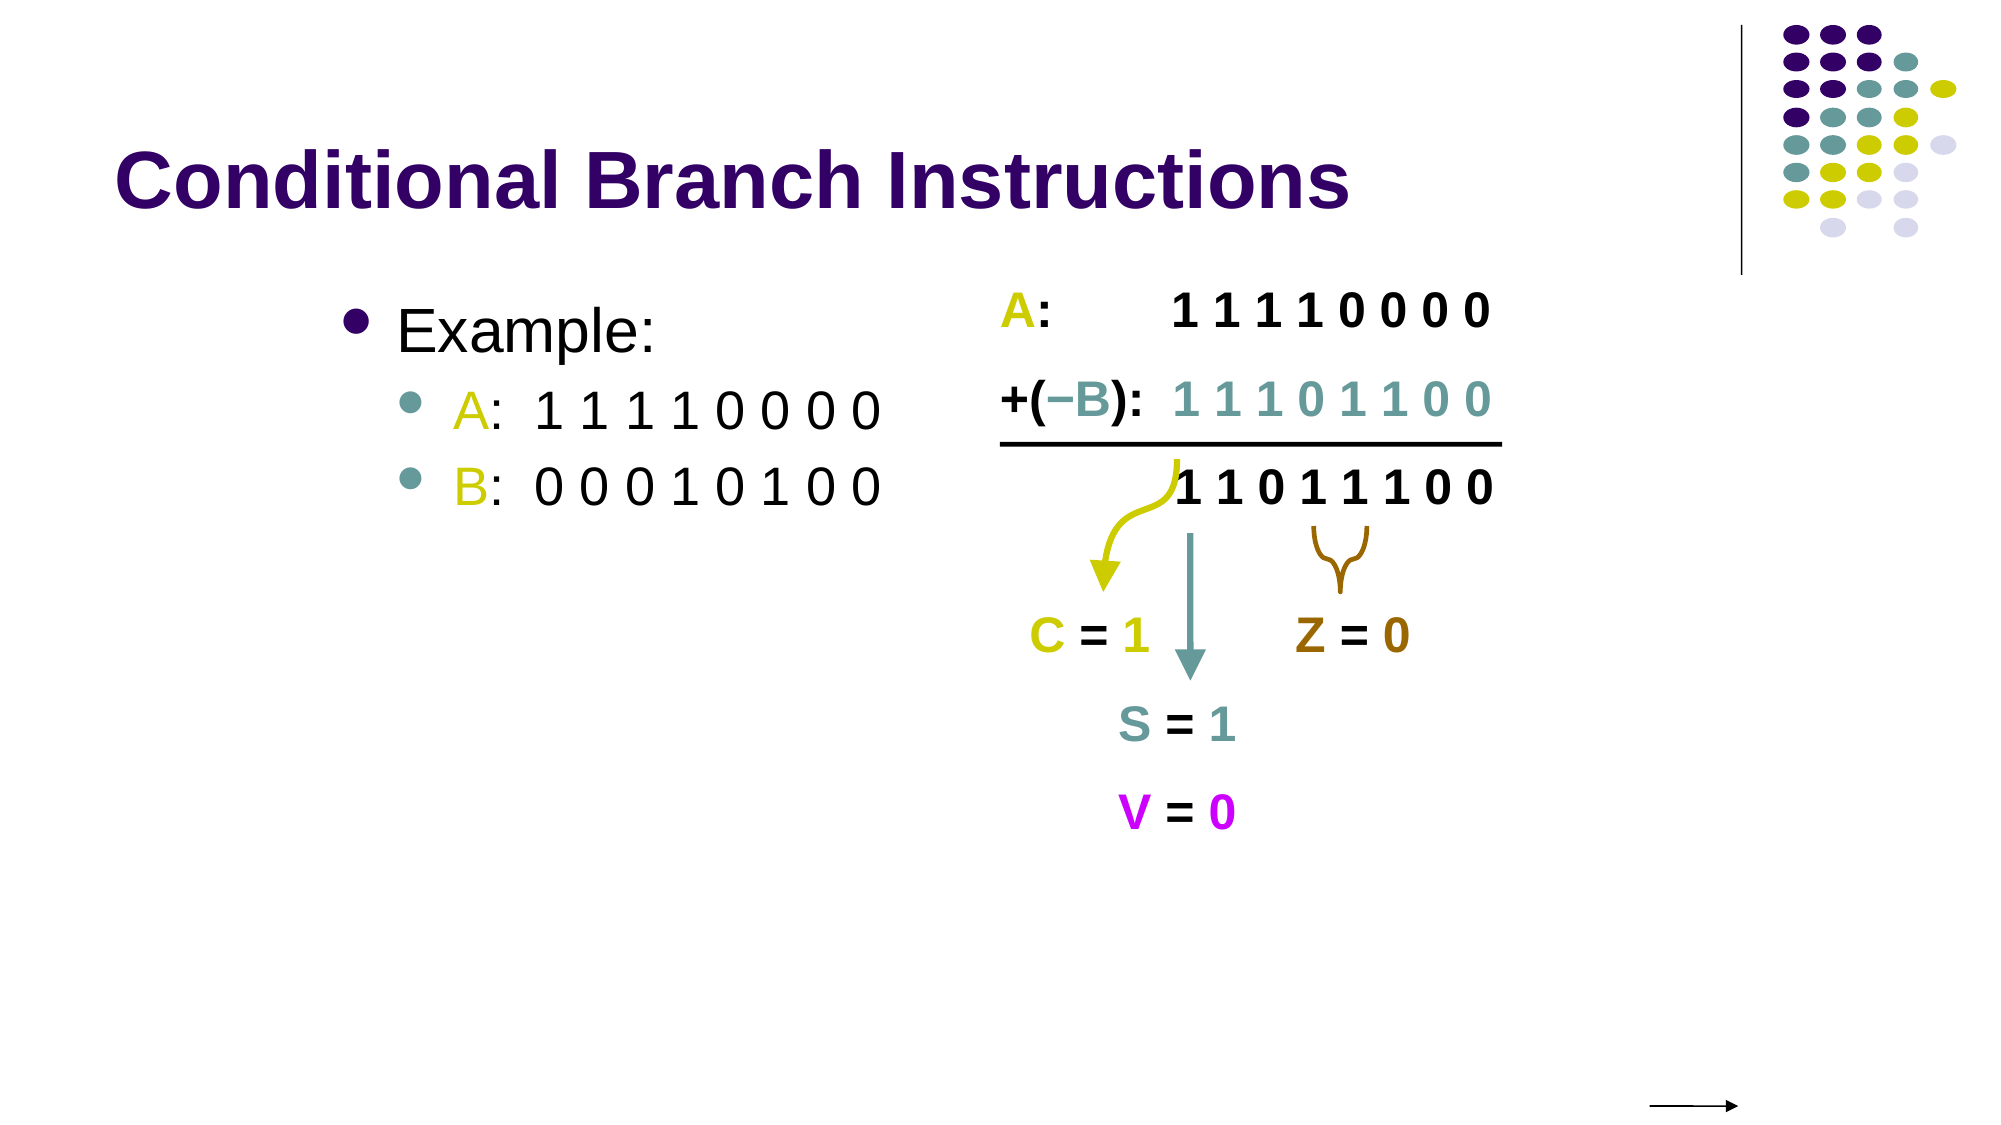

# Conditional Branch Instructions
A:         1 1 1 1 0 0 0 0
Example:
A:  1 1 1 1 0 0 0 0
B:  0 0 0 1 0 1 0 0
+(−B):  1 1 1 0 1 1 0 0

             1 1 0 1 1 1 0 0

C = 1
Z = 0
S = 1
V = 0